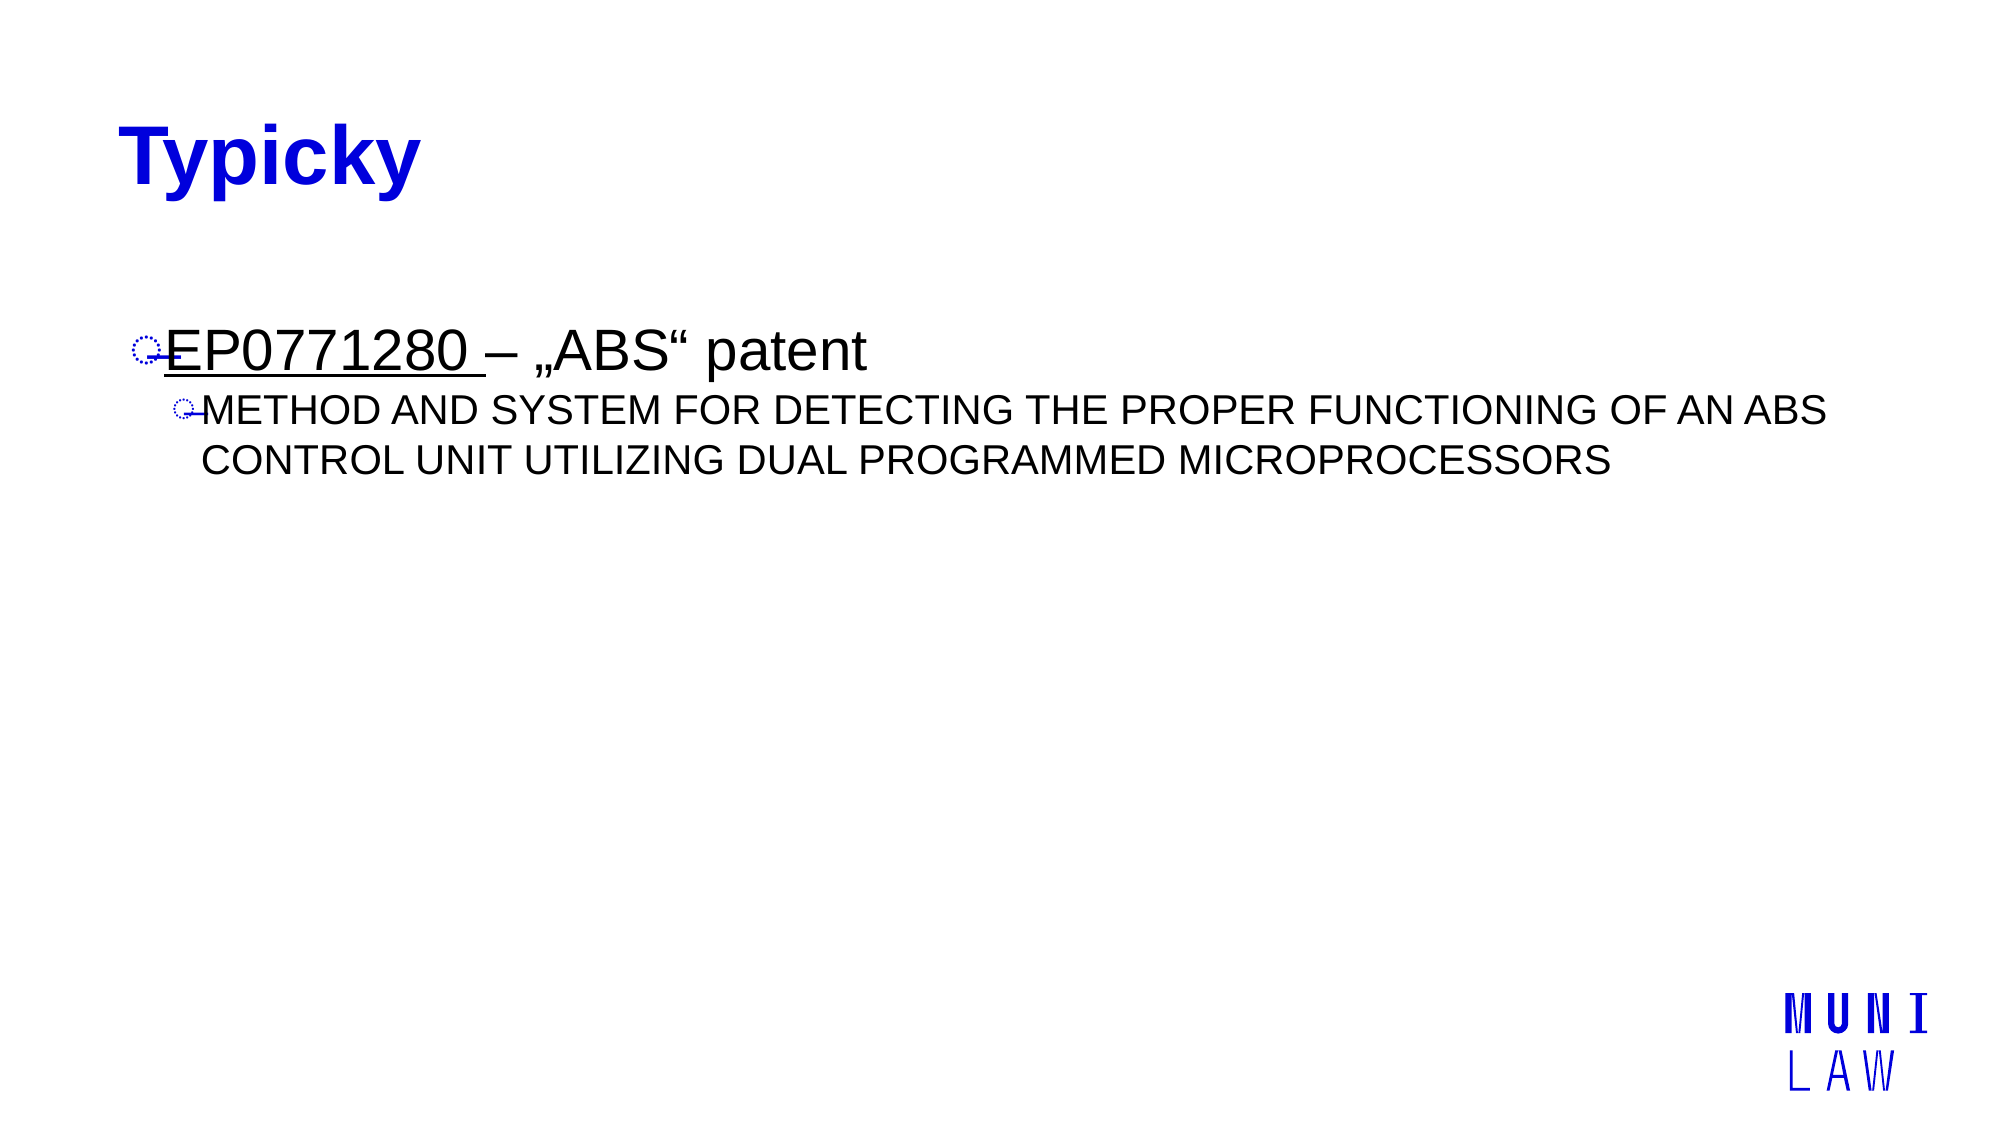

# Typicky
EP0771280 – „ABS“ patent
METHOD AND SYSTEM FOR DETECTING THE PROPER FUNCTIONING OF AN ABS CONTROL UNIT UTILIZING DUAL PROGRAMMED MICROPROCESSORS